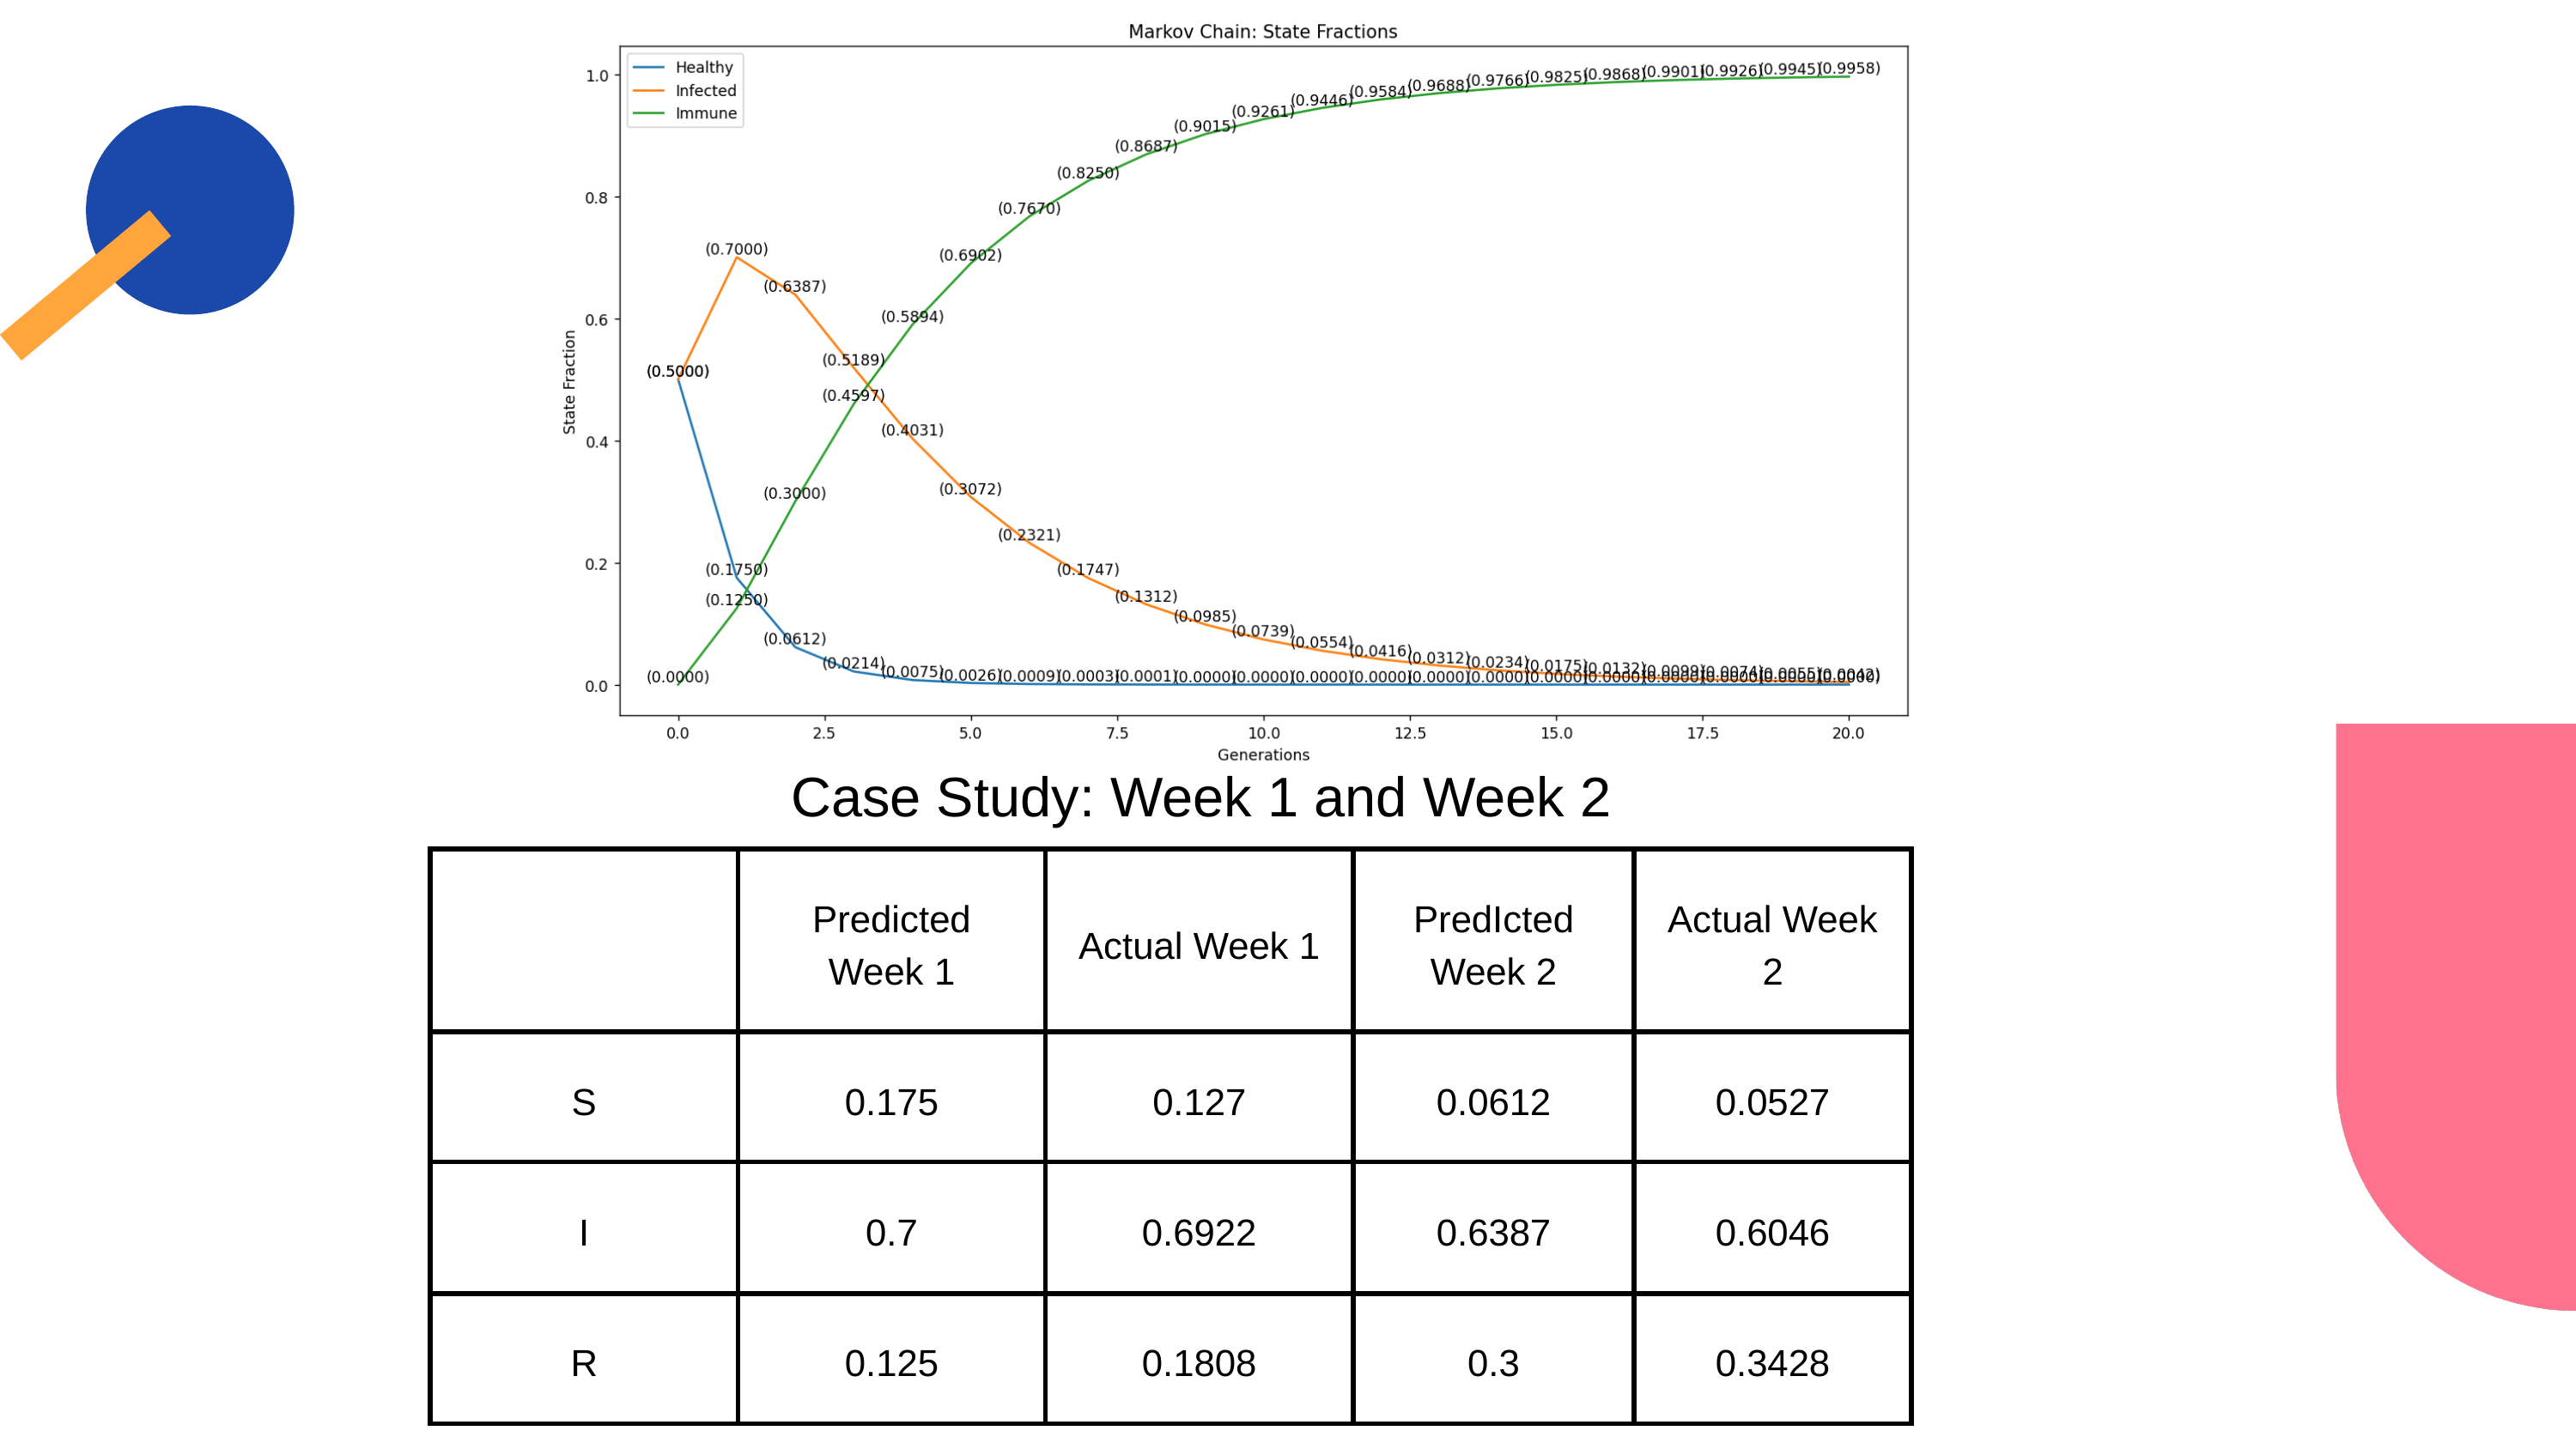

Case Study: Week 1 and Week 2
|  | Predicted Week 1 | Actual Week 1 | PredIcted Week 2 | Actual Week 2 |
| --- | --- | --- | --- | --- |
| S | 0.175 | 0.127 | 0.0612 | 0.0527 |
| I | 0.7 | 0.6922 | 0.6387 | 0.6046 |
| R | 0.125 | 0.1808 | 0.3 | 0.3428 |